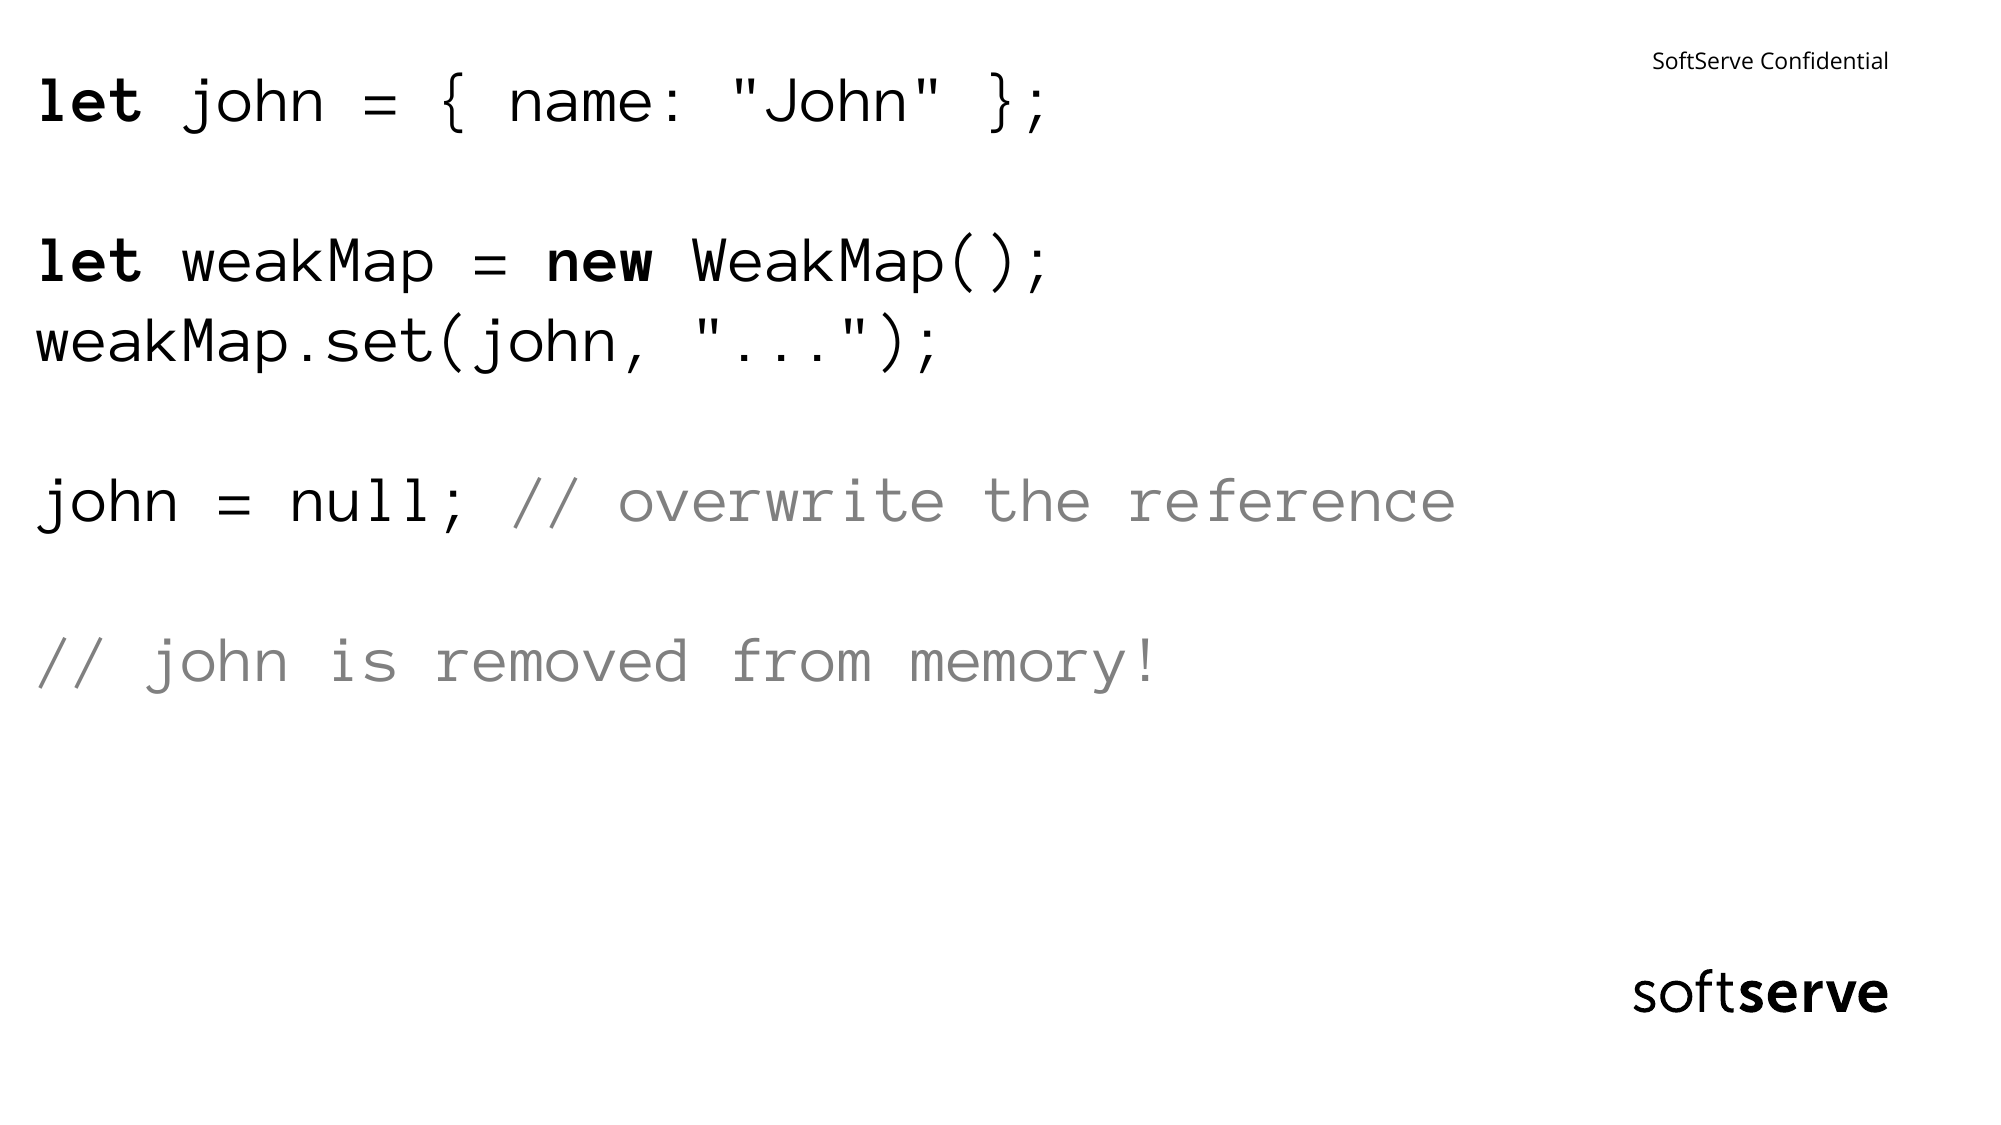

let john = { name: "John" };

let weakMap = new WeakMap();
weakMap.set(john, "...");

john = null; // overwrite the reference

// john is removed from memory!